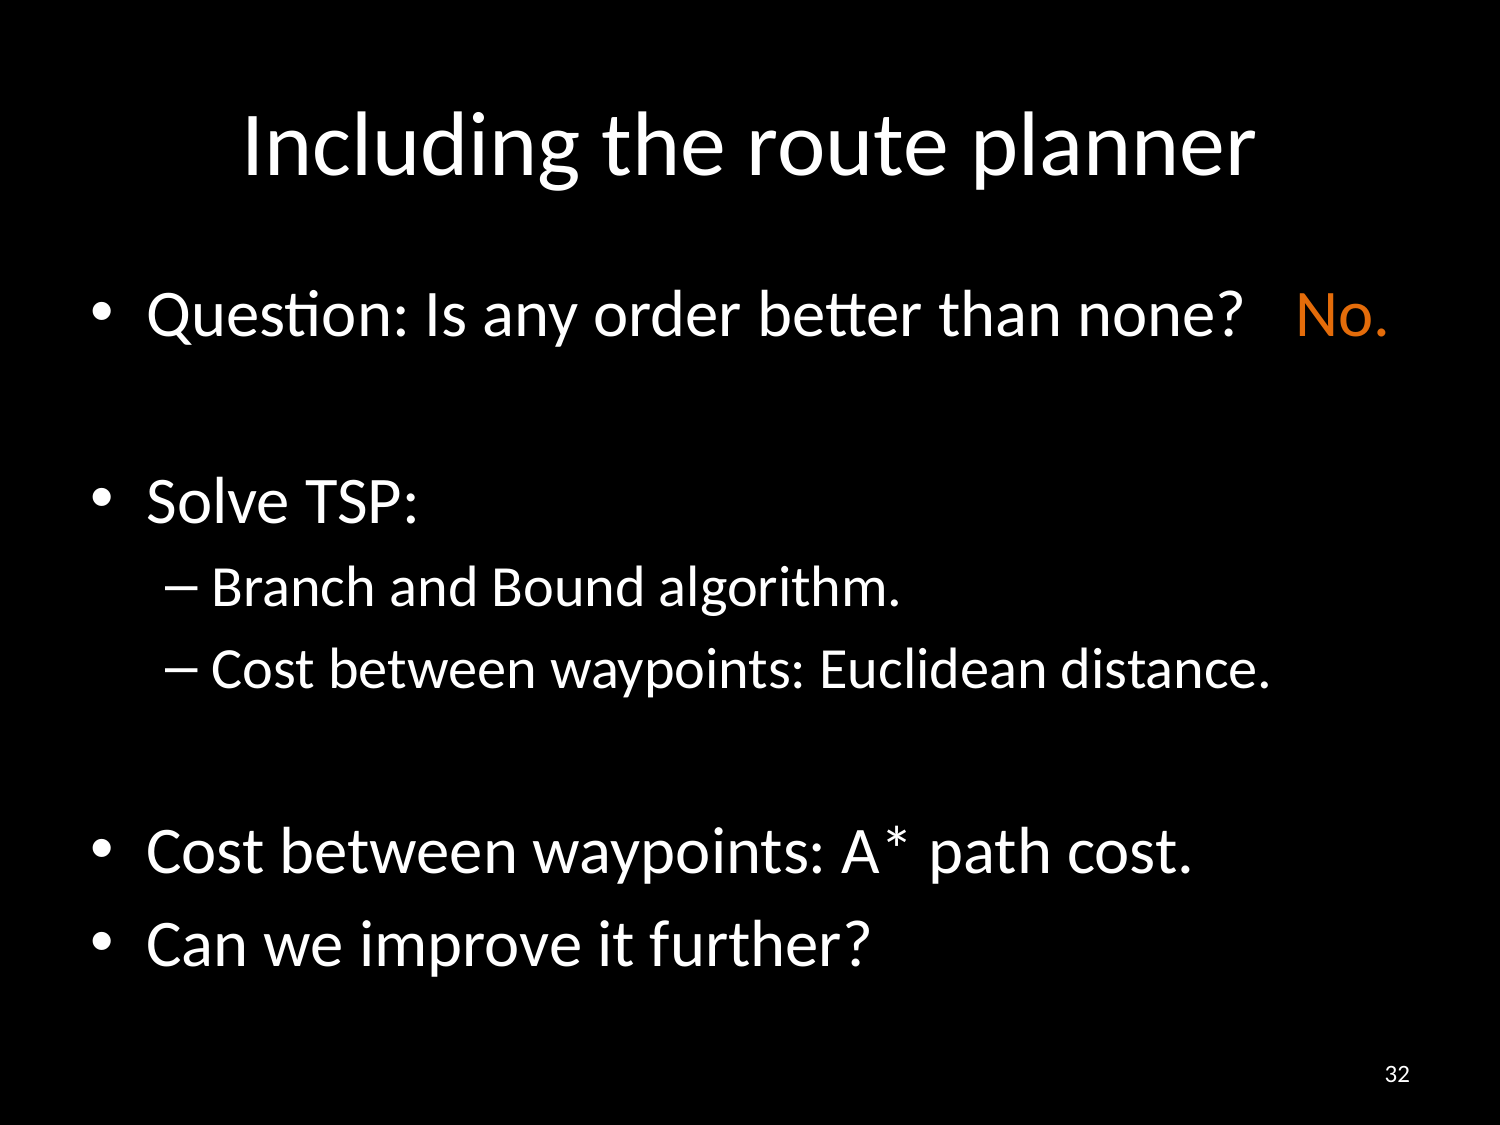

# Including the route planner
Question: Is any order better than none?

Solve TSP:
Branch and Bound algorithm.
Cost between waypoints: Euclidean distance.

Cost between waypoints: A* path cost.
Can we improve it further?

No.
32